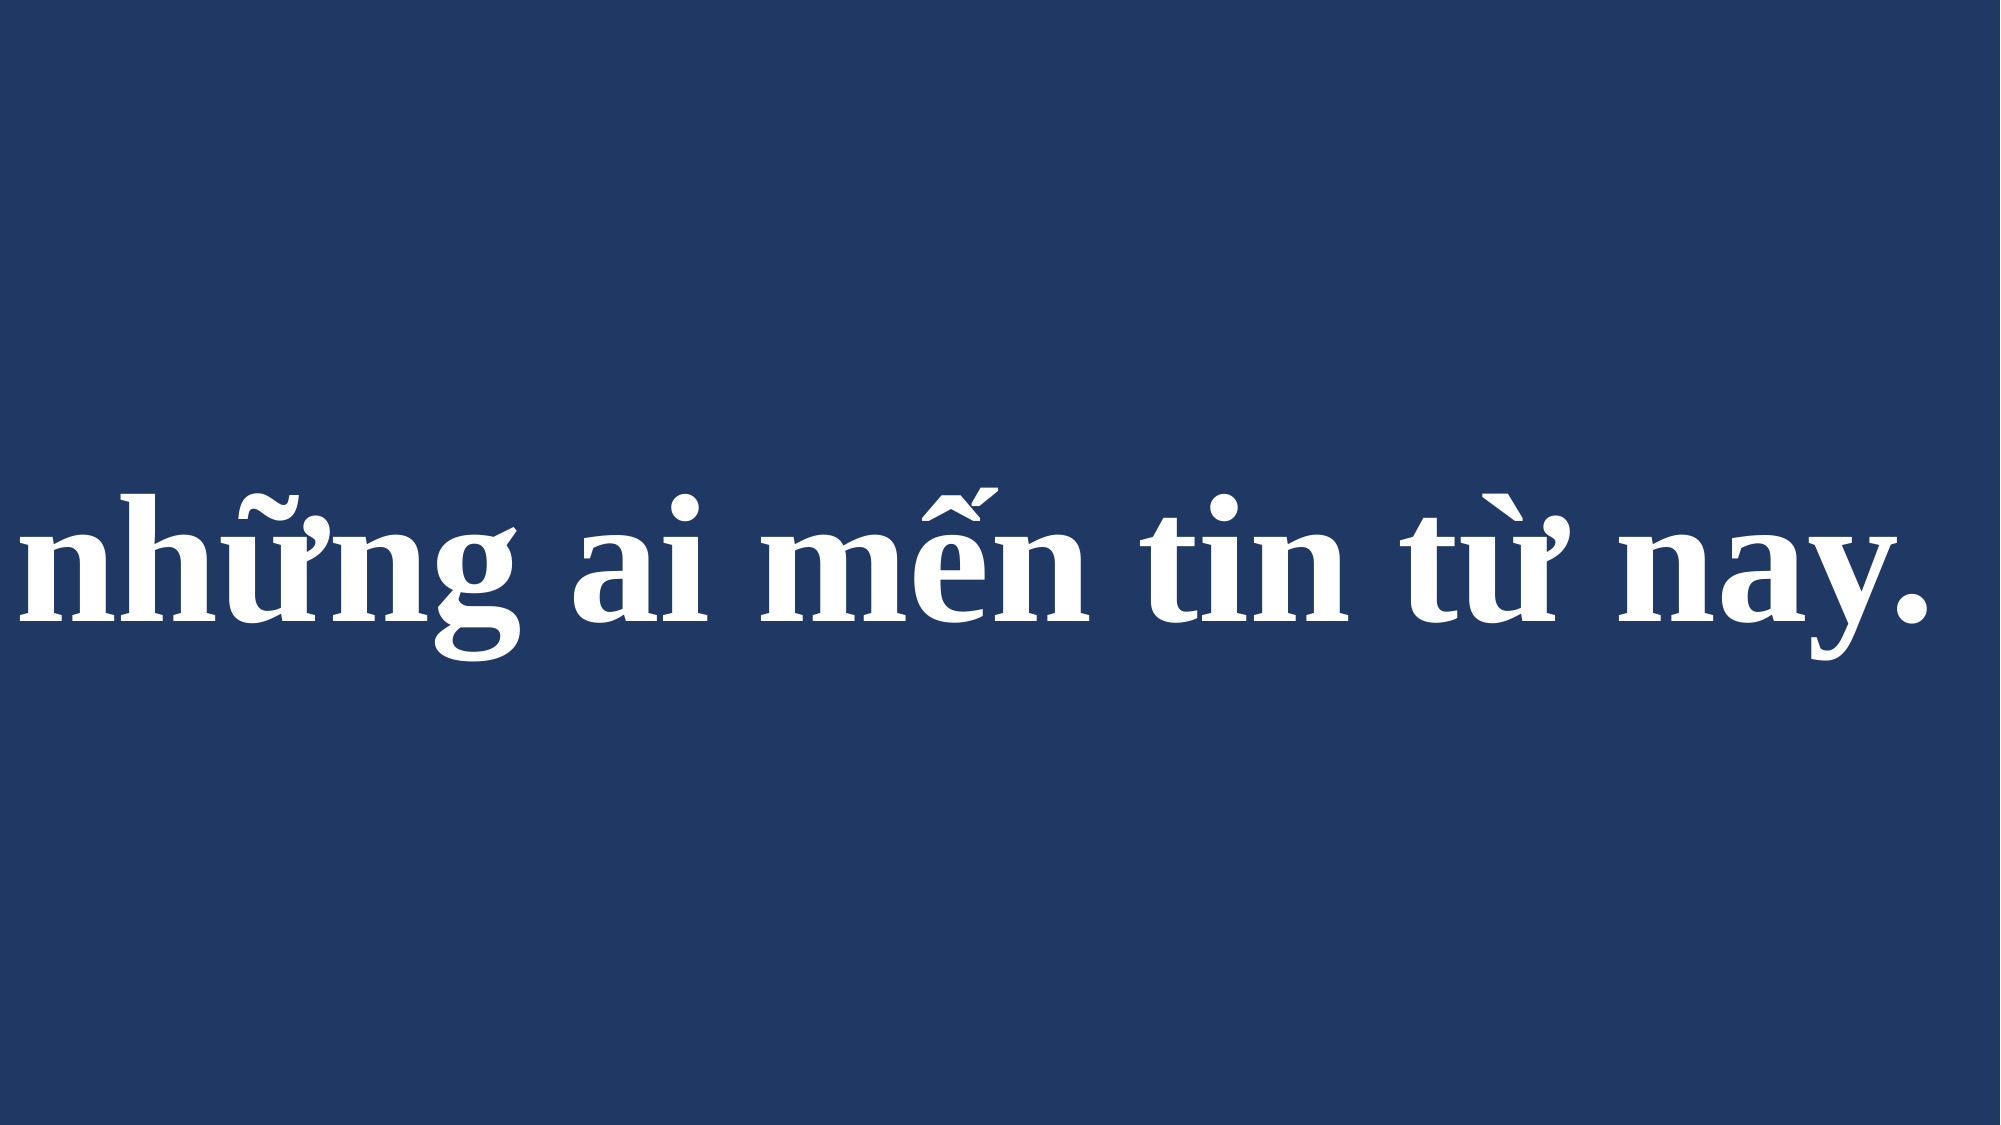

# những ai mến tin từ nay.